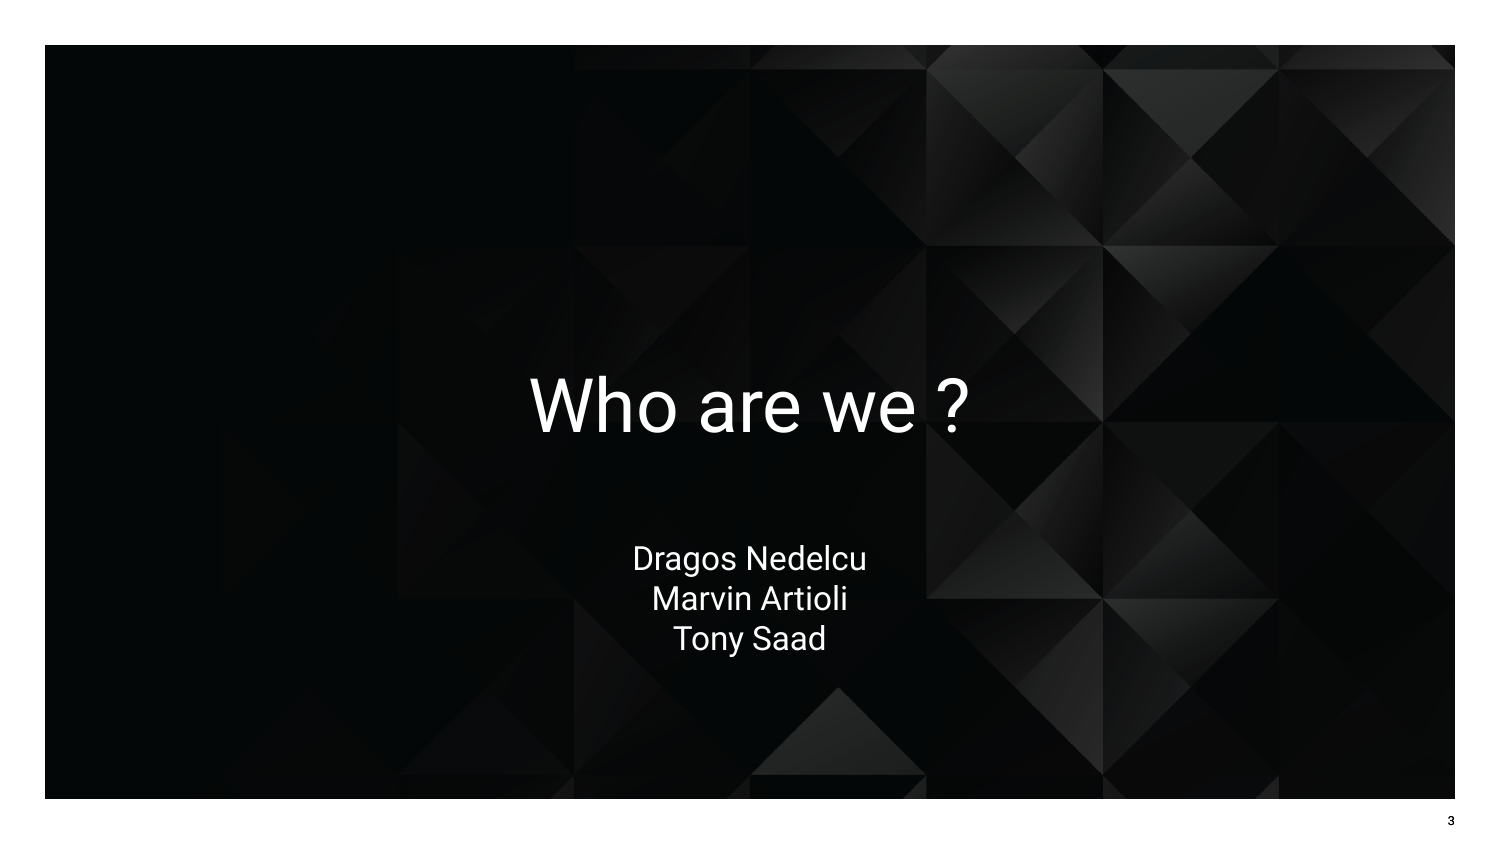

# Who are we ?

Dragos Nedelcu
Marvin Artioli
Tony Saad